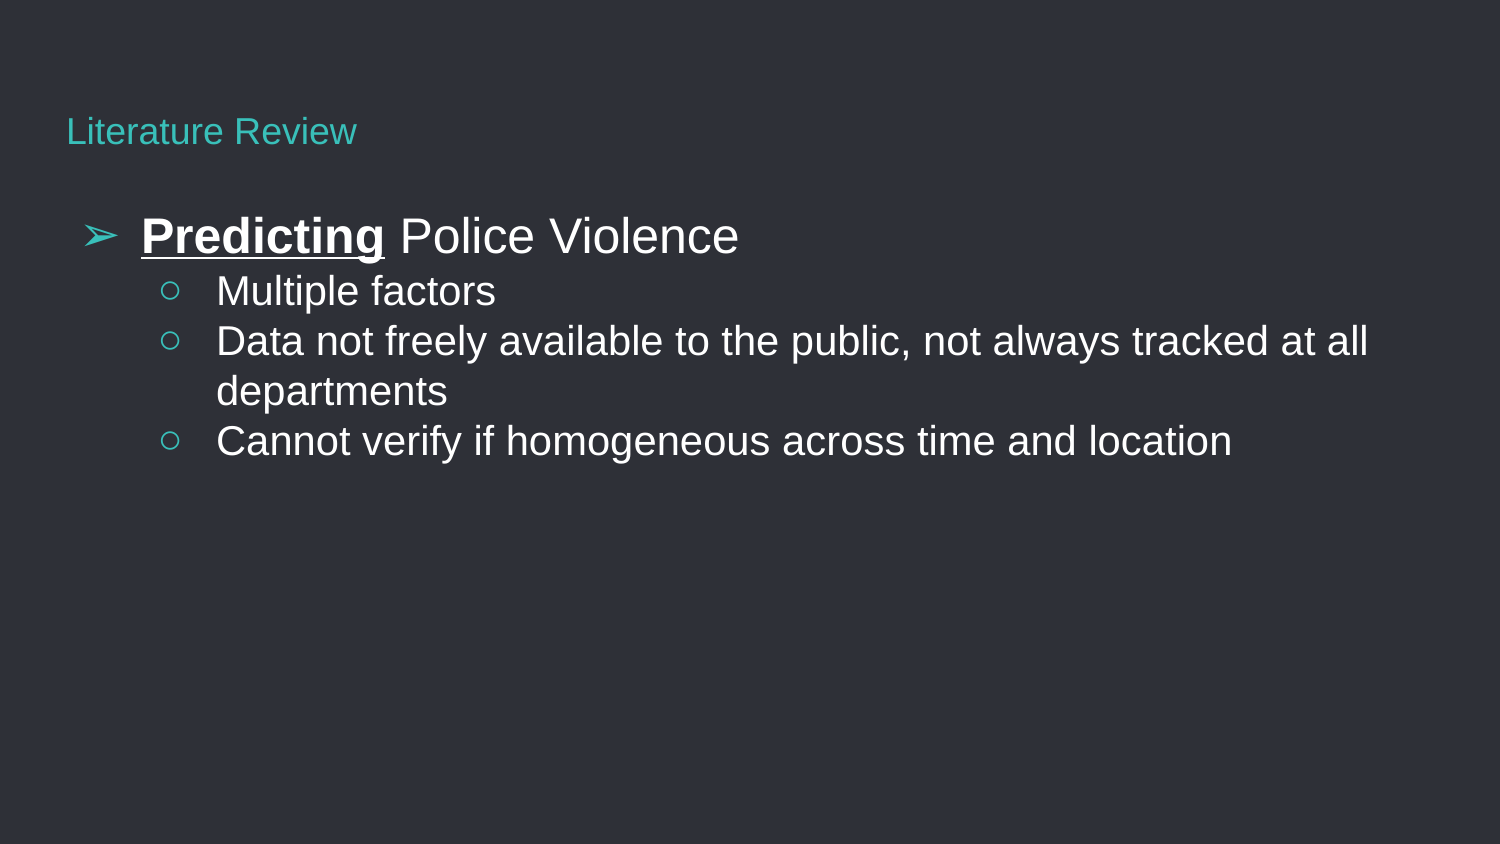

# Literature Review
Predicting Police Violence
Multiple factors
Data not freely available to the public, not always tracked at all departments
Cannot verify if homogeneous across time and location